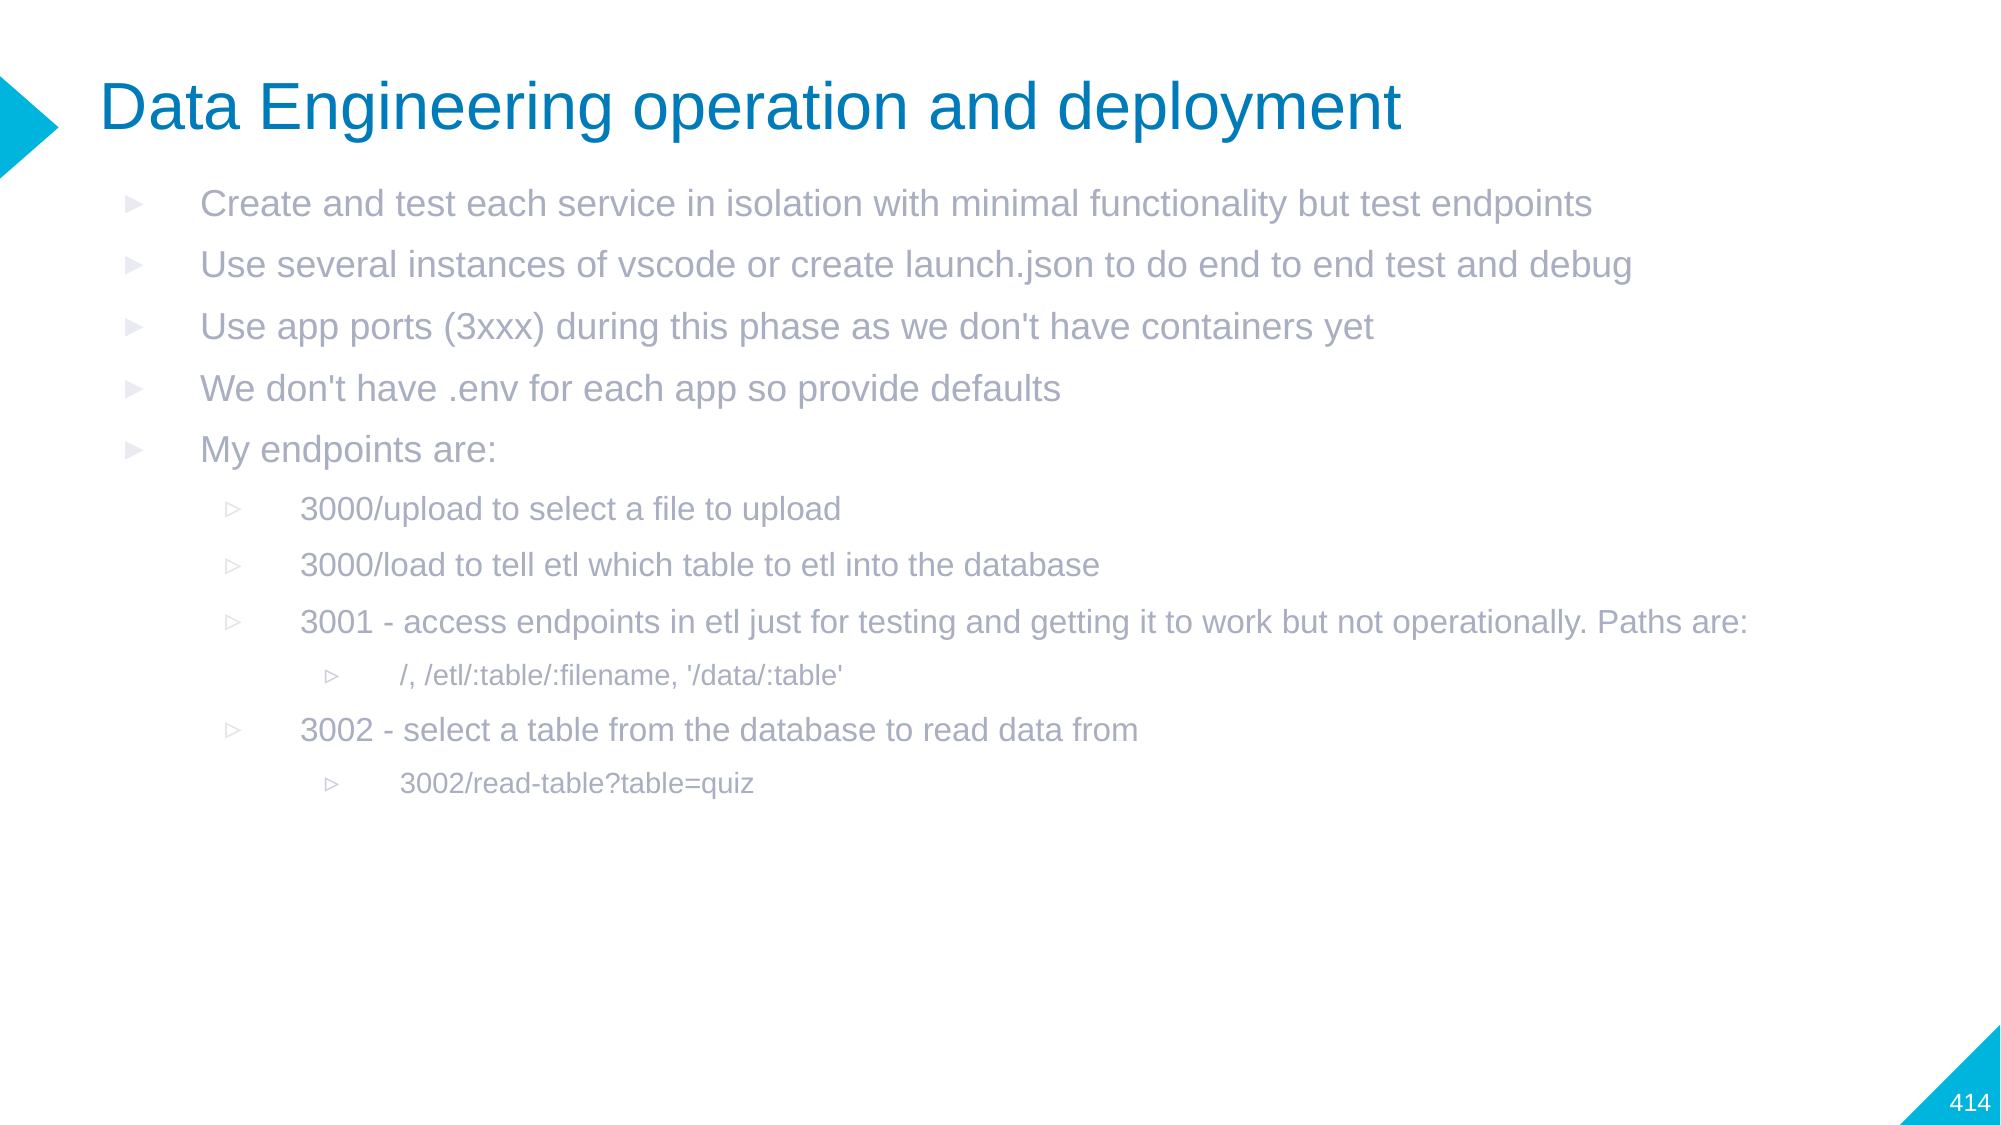

# Data Engineering operation and deployment
Create and test each service in isolation with minimal functionality but test endpoints
Use several instances of vscode or create launch.json to do end to end test and debug
Use app ports (3xxx) during this phase as we don't have containers yet
We don't have .env for each app so provide defaults
My endpoints are:
3000/upload to select a file to upload
3000/load to tell etl which table to etl into the database
3001 - access endpoints in etl just for testing and getting it to work but not operationally. Paths are:
/, /etl/:table/:filename, '/data/:table'
3002 - select a table from the database to read data from
3002/read-table?table=quiz

414